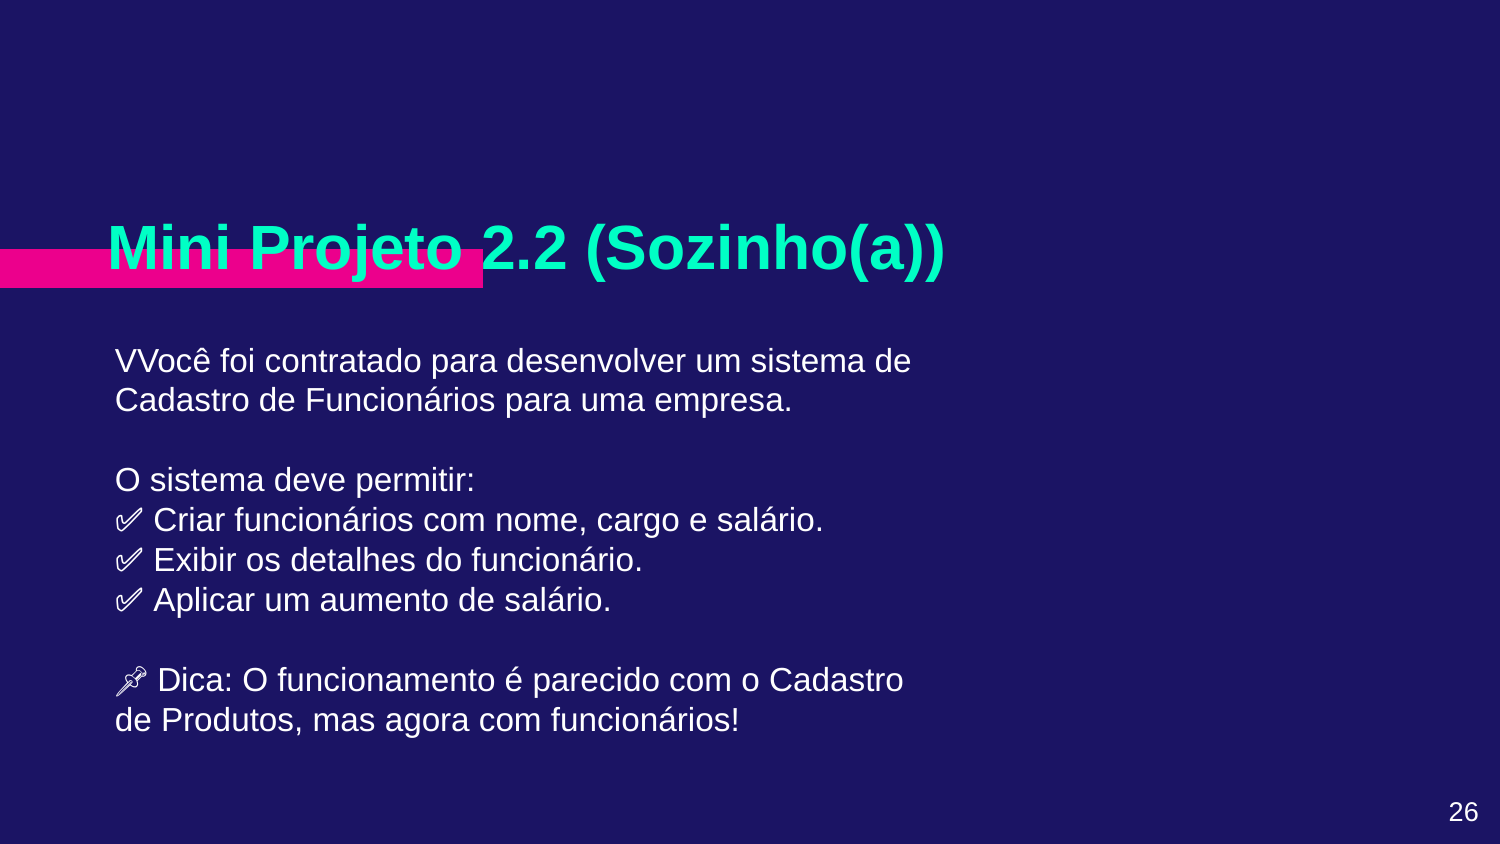

# Mini Projeto 2.2 (Sozinho(a))
VVocê foi contratado para desenvolver um sistema de Cadastro de Funcionários para uma empresa.

O sistema deve permitir:
✅ Criar funcionários com nome, cargo e salário.
✅ Exibir os detalhes do funcionário.
✅ Aplicar um aumento de salário.

📌 Dica: O funcionamento é parecido com o Cadastro de Produtos, mas agora com funcionários!

26